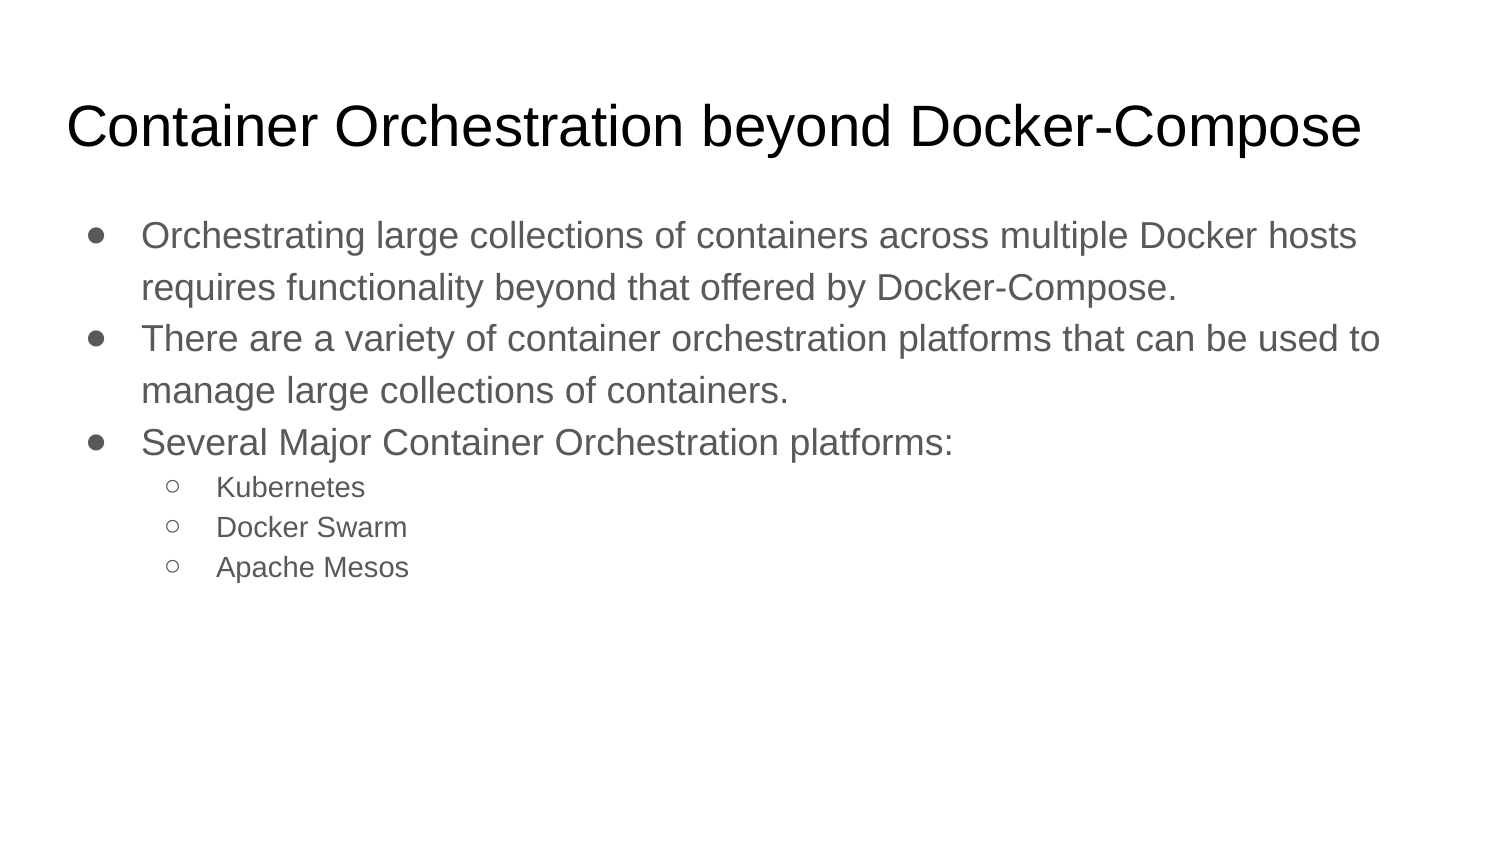

# Container Orchestration beyond Docker-Compose
Orchestrating large collections of containers across multiple Docker hosts requires functionality beyond that offered by Docker-Compose.
There are a variety of container orchestration platforms that can be used to manage large collections of containers.
Several Major Container Orchestration platforms:
Kubernetes
Docker Swarm
Apache Mesos